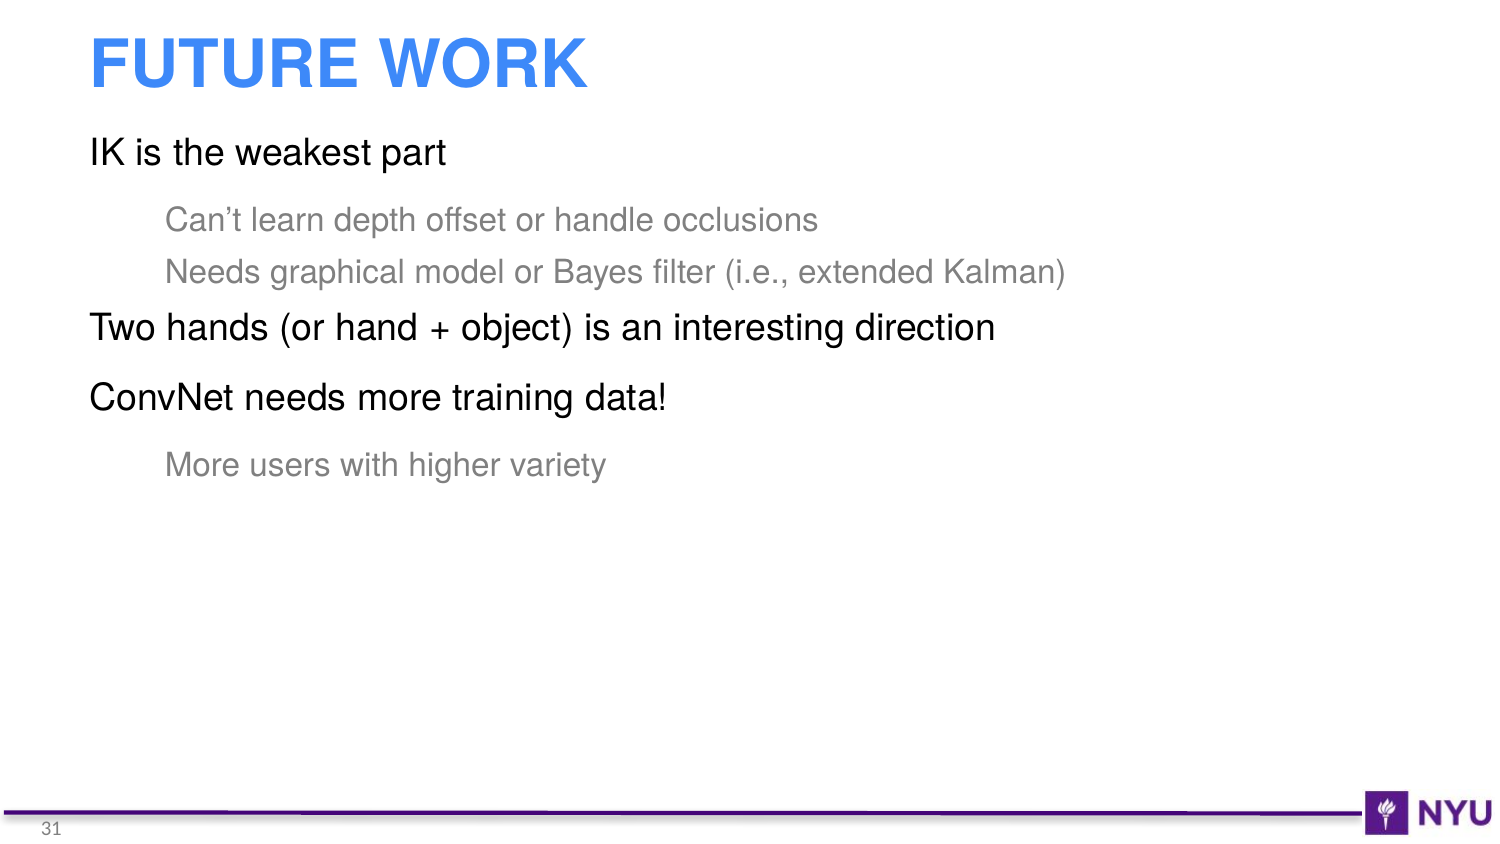

# Future Work
IK is the weakest part
Can’t learn depth offset or handle occlusions
Needs graphical model or Bayes filter (i.e., extended Kalman)
Two hands (or hand + object) is an interesting direction
ConvNet needs more training data!
More users with higher variety

31